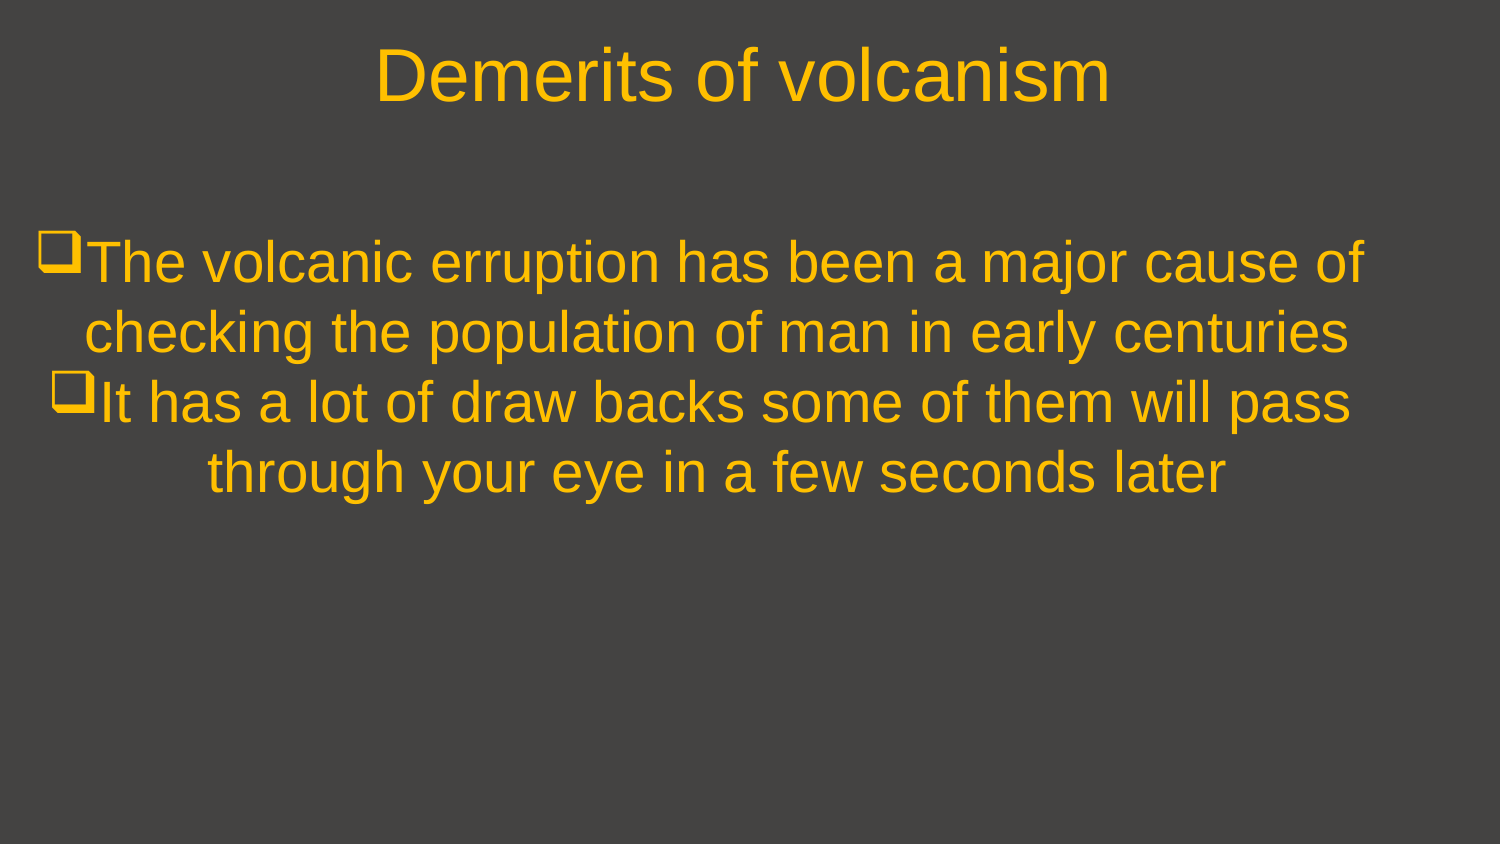

# Demerits of volcanism
The volcanic erruption has been a major cause of checking the population of man in early centuries
It has a lot of draw backs some of them will pass through your eye in a few seconds later